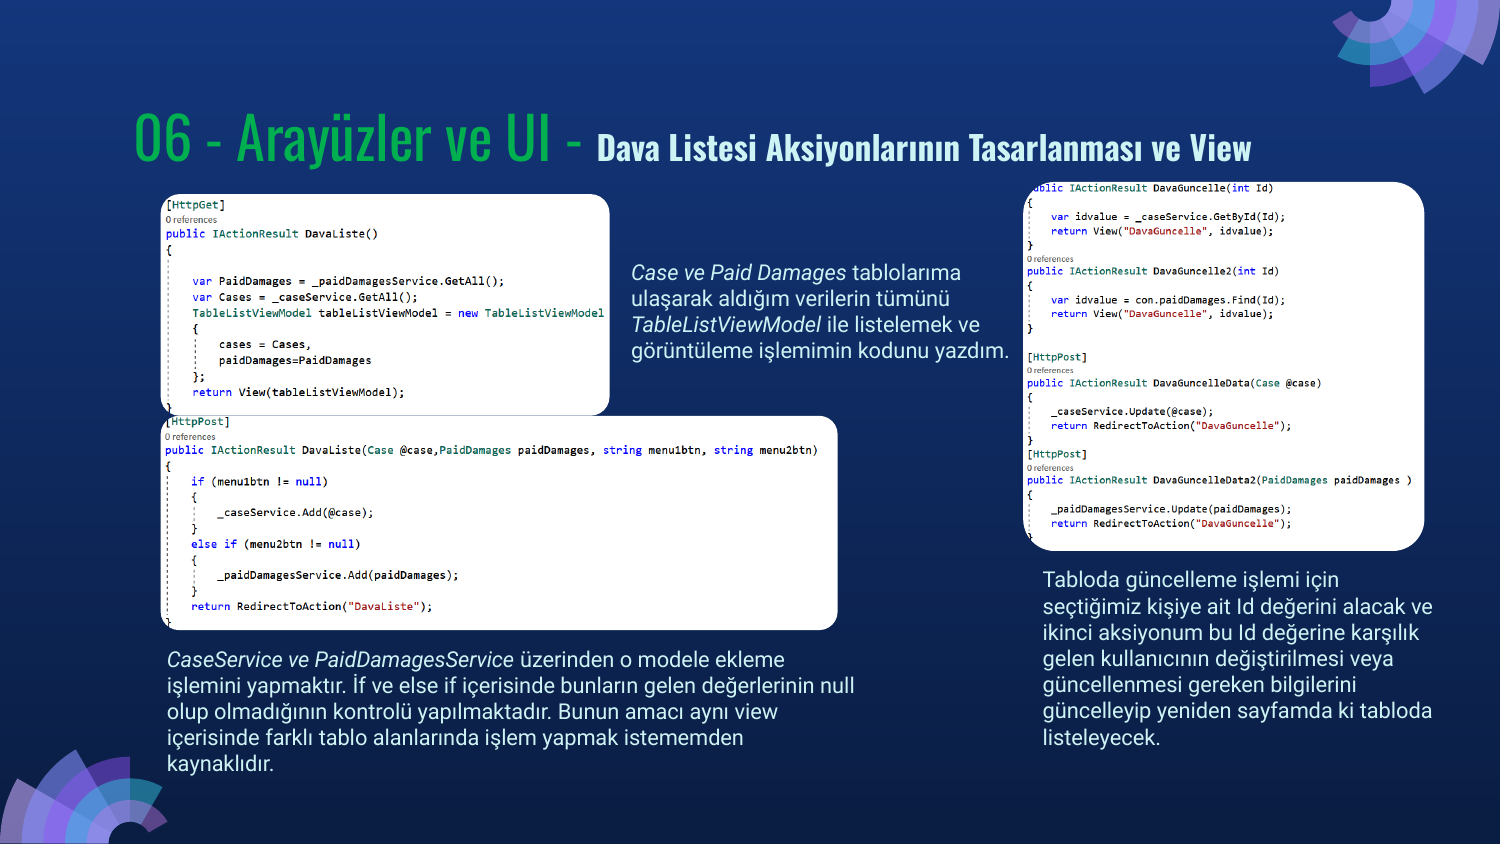

# 06 - Arayüzler ve UI - Dava Listesi Aksiyonlarının Tasarlanması ve View

Case ve Paid Damages tablolarıma ulaşarak aldığım verilerin tümünü TableListViewModel ile listelemek ve görüntüleme işlemimin kodunu yazdım.

Tabloda güncelleme işlemi için seçtiğimiz kişiye ait Id değerini alacak ve ikinci aksiyonum bu Id değerine karşılık gelen kullanıcının değiştirilmesi veya güncellenmesi gereken bilgilerini güncelleyip yeniden sayfamda ki tabloda listeleyecek.

CaseService ve PaidDamagesService üzerinden o modele ekleme işlemini yapmaktır. İf ve else if içerisinde bunların gelen değerlerinin null olup olmadığının kontrolü yapılmaktadır. Bunun amacı aynı view içerisinde farklı tablo alanlarında işlem yapmak istememden kaynaklıdır.